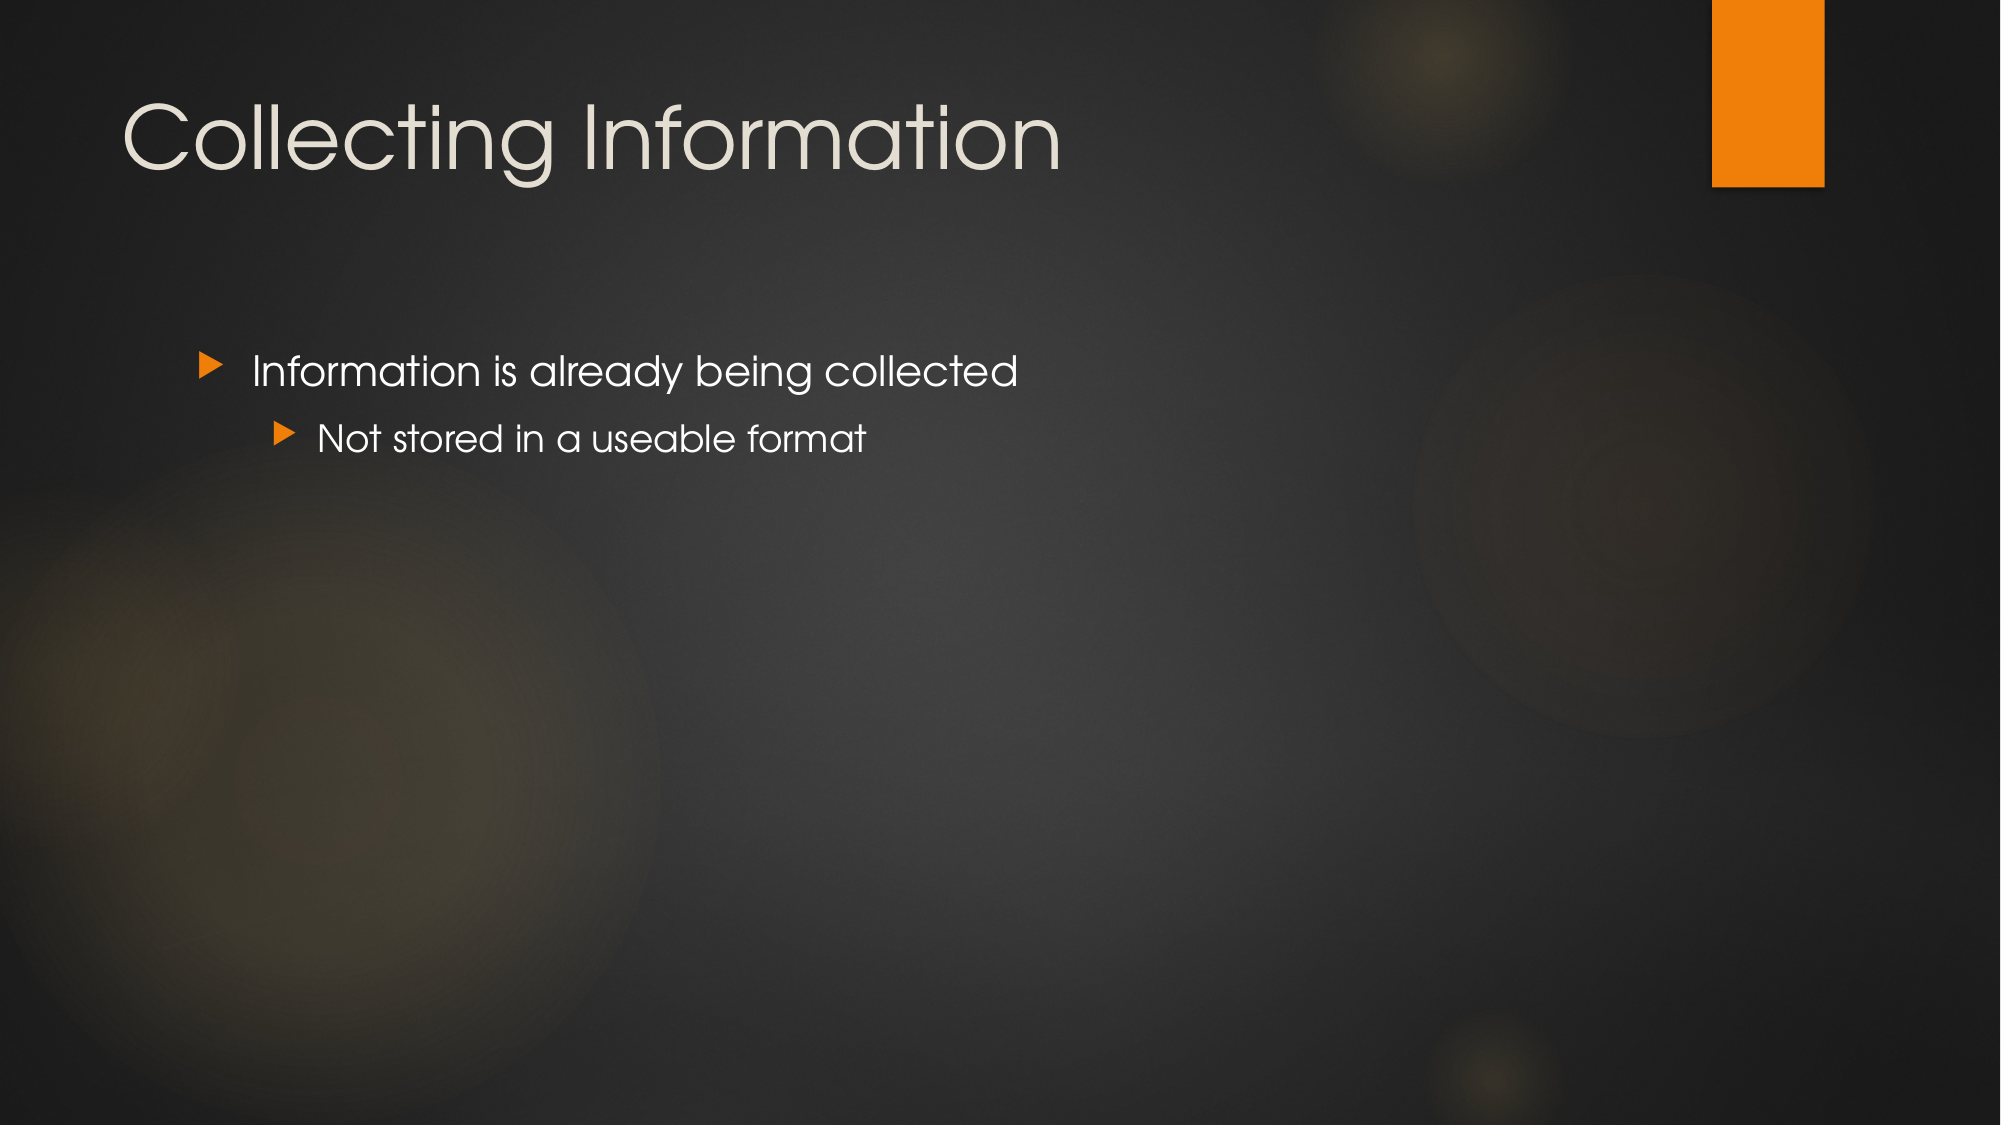

# Collecting Information
Information is already being collected
Not stored in a useable format